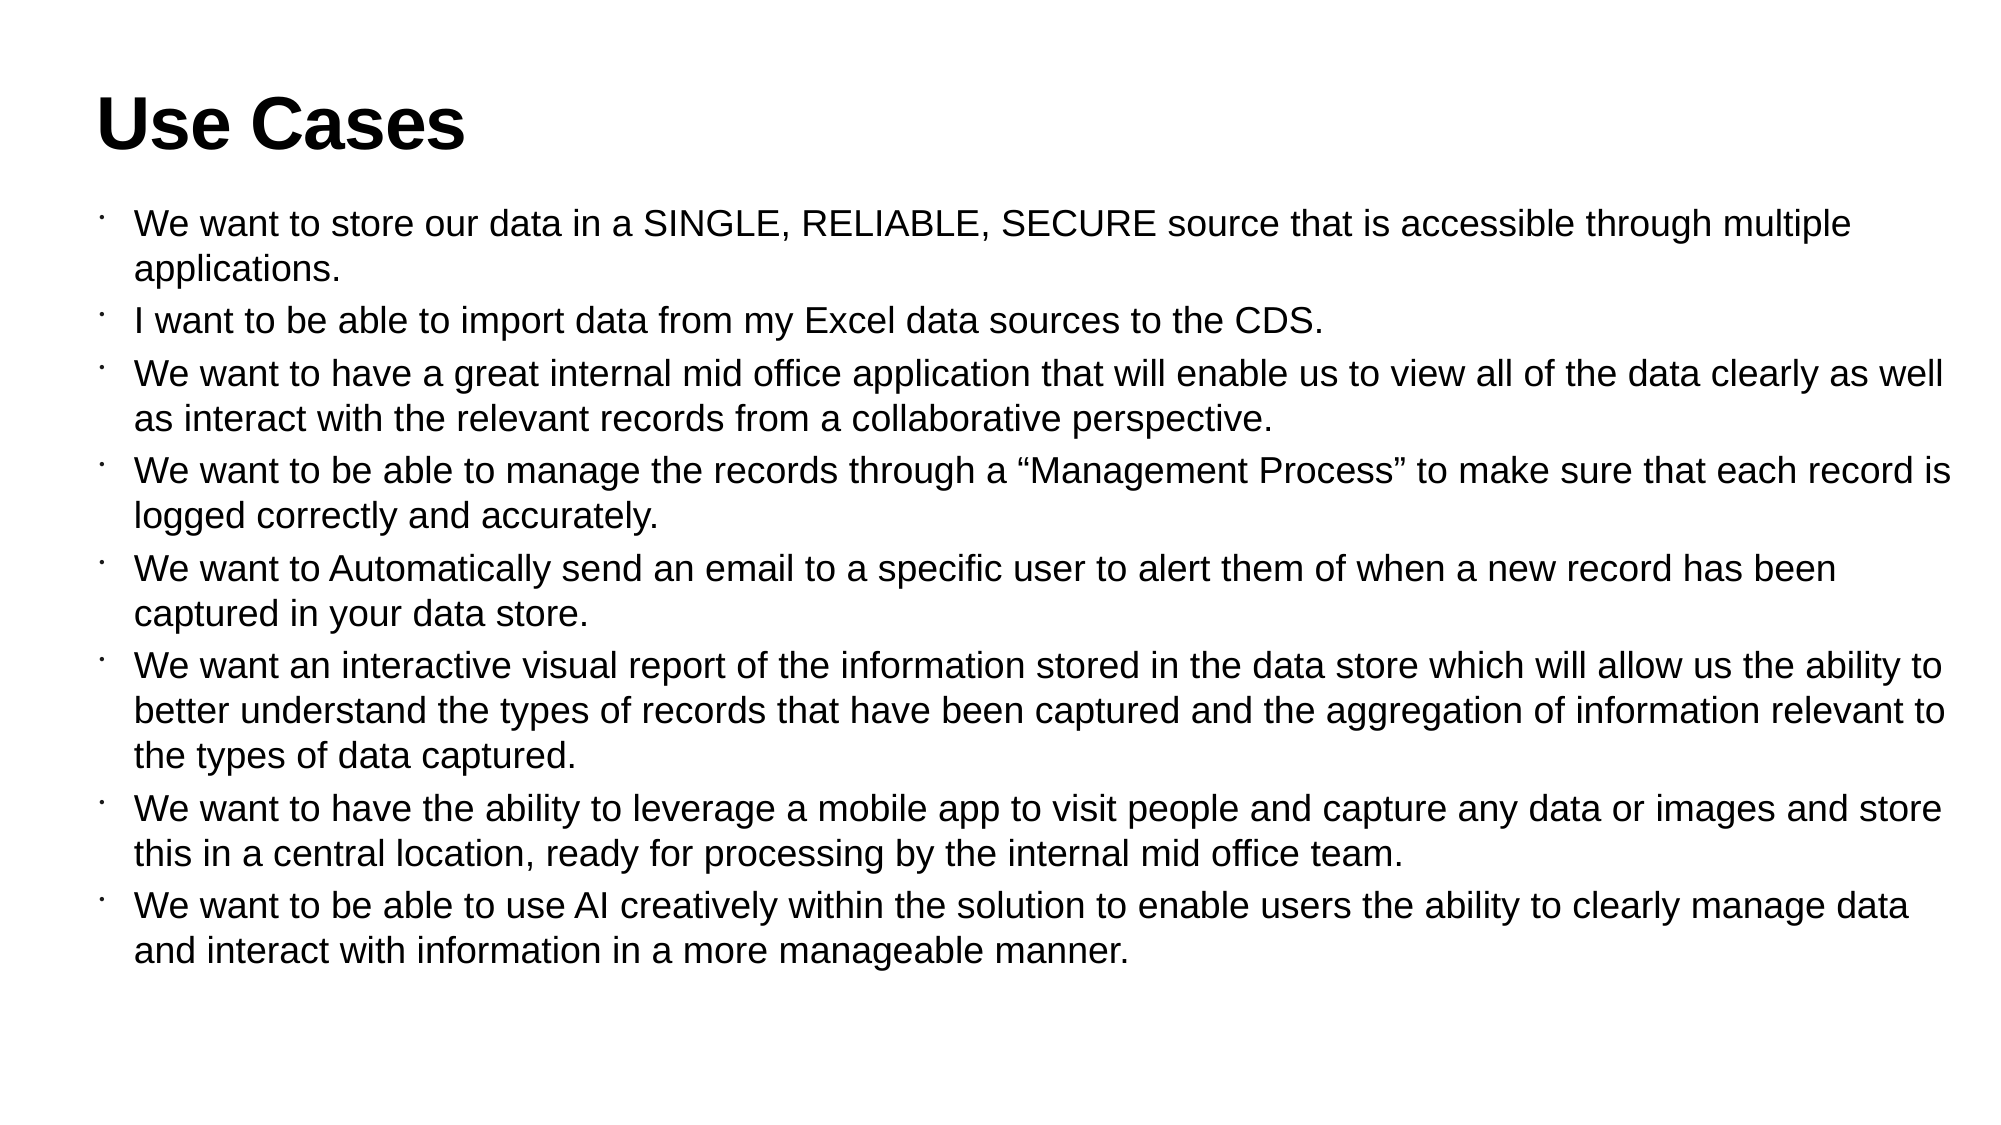

# Use Cases
We want to store our data in a SINGLE, RELIABLE, SECURE source that is accessible through multiple applications.
I want to be able to import data from my Excel data sources to the CDS.
We want to have a great internal mid office application that will enable us to view all of the data clearly as well as interact with the relevant records from a collaborative perspective.
We want to be able to manage the records through a “Management Process” to make sure that each record is logged correctly and accurately.
We want to Automatically send an email to a specific user to alert them of when a new record has been captured in your data store.
We want an interactive visual report of the information stored in the data store which will allow us the ability to better understand the types of records that have been captured and the aggregation of information relevant to the types of data captured.
We want to have the ability to leverage a mobile app to visit people and capture any data or images and store this in a central location, ready for processing by the internal mid office team.
We want to be able to use AI creatively within the solution to enable users the ability to clearly manage data and interact with information in a more manageable manner.